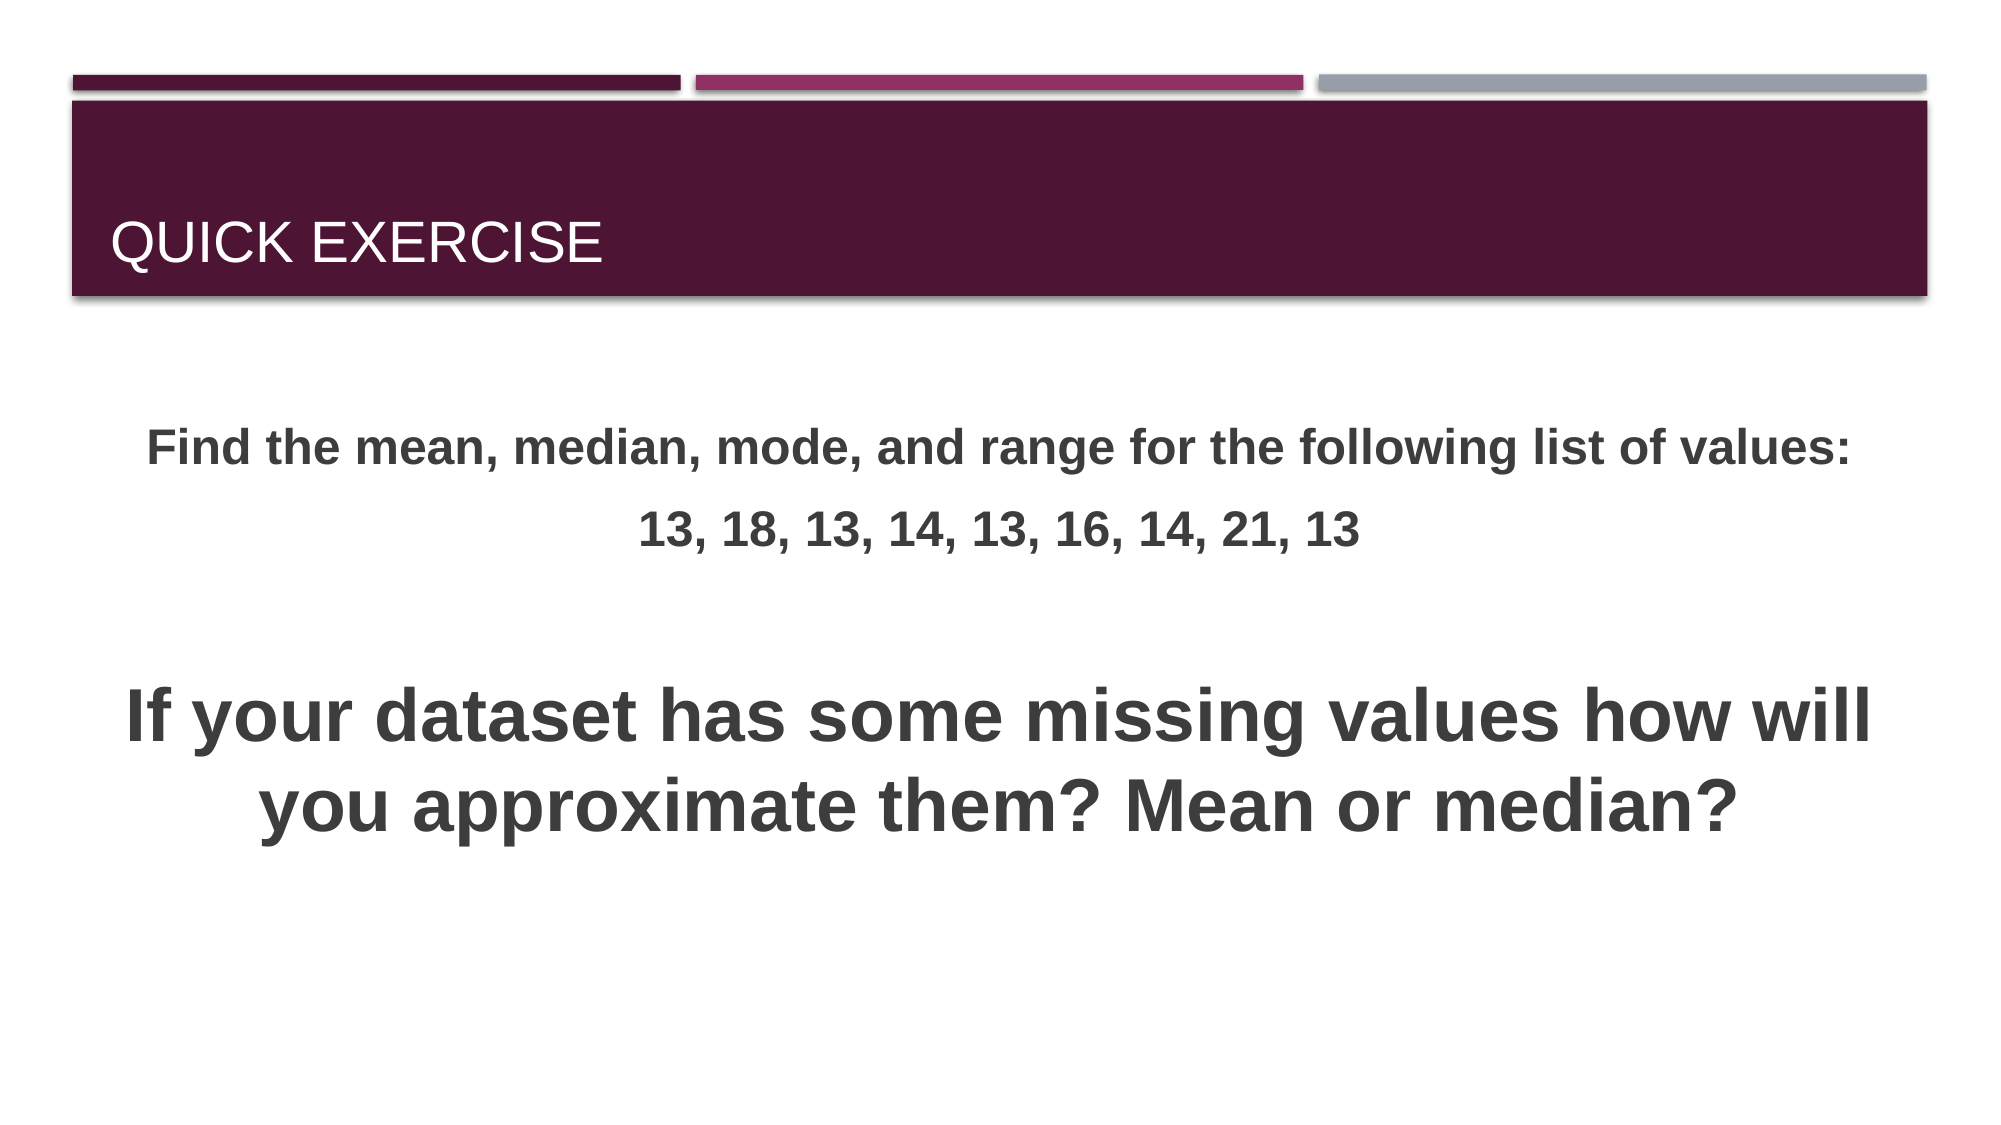

# Quick exercise
Find the mean, median, mode, and range for the following list of values:
13, 18, 13, 14, 13, 16, 14, 21, 13

If your dataset has some missing values how will you approximate them? Mean or median?